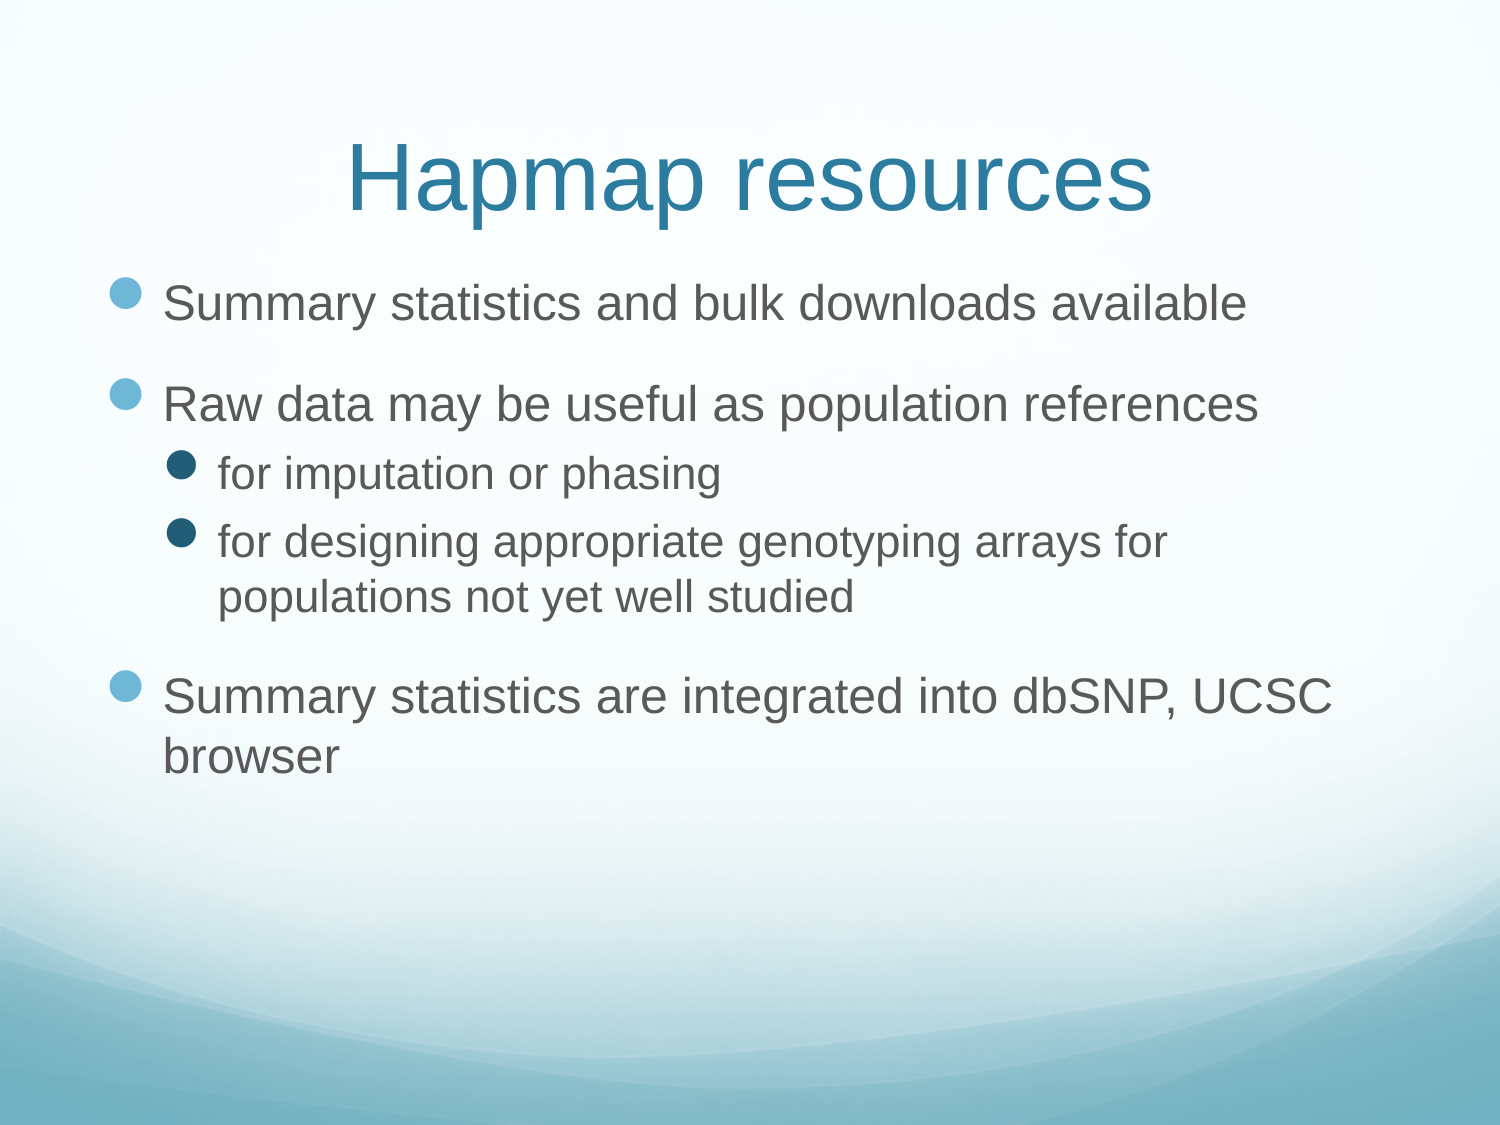

# Hapmap resources
Summary statistics and bulk downloads available
Raw data may be useful as population references
for imputation or phasing
for designing appropriate genotyping arrays for populations not yet well studied
Summary statistics are integrated into dbSNP, UCSC browser